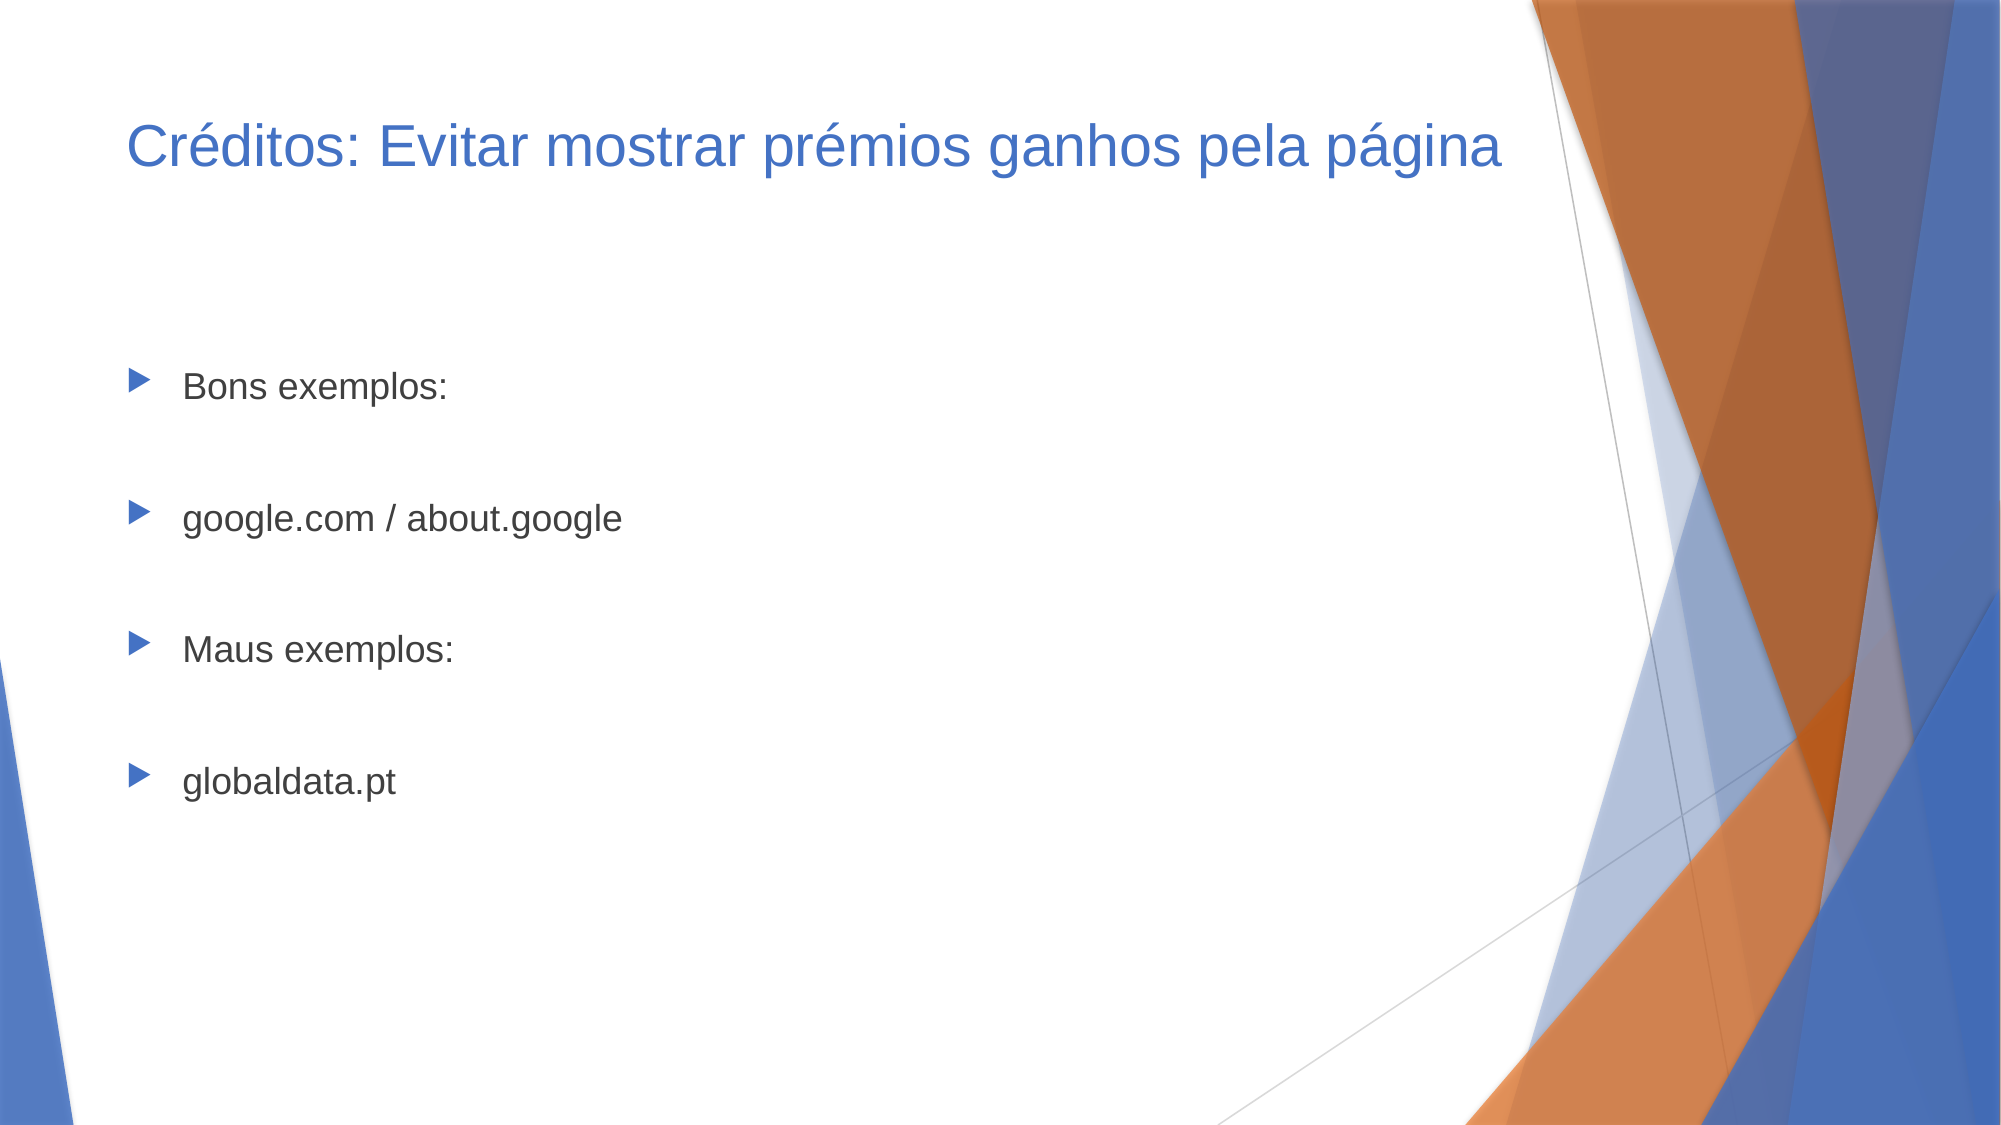

# Créditos: Evitar mostrar prémios ganhos pela página
Bons exemplos:

google.com / about.google

Maus exemplos:

globaldata.pt